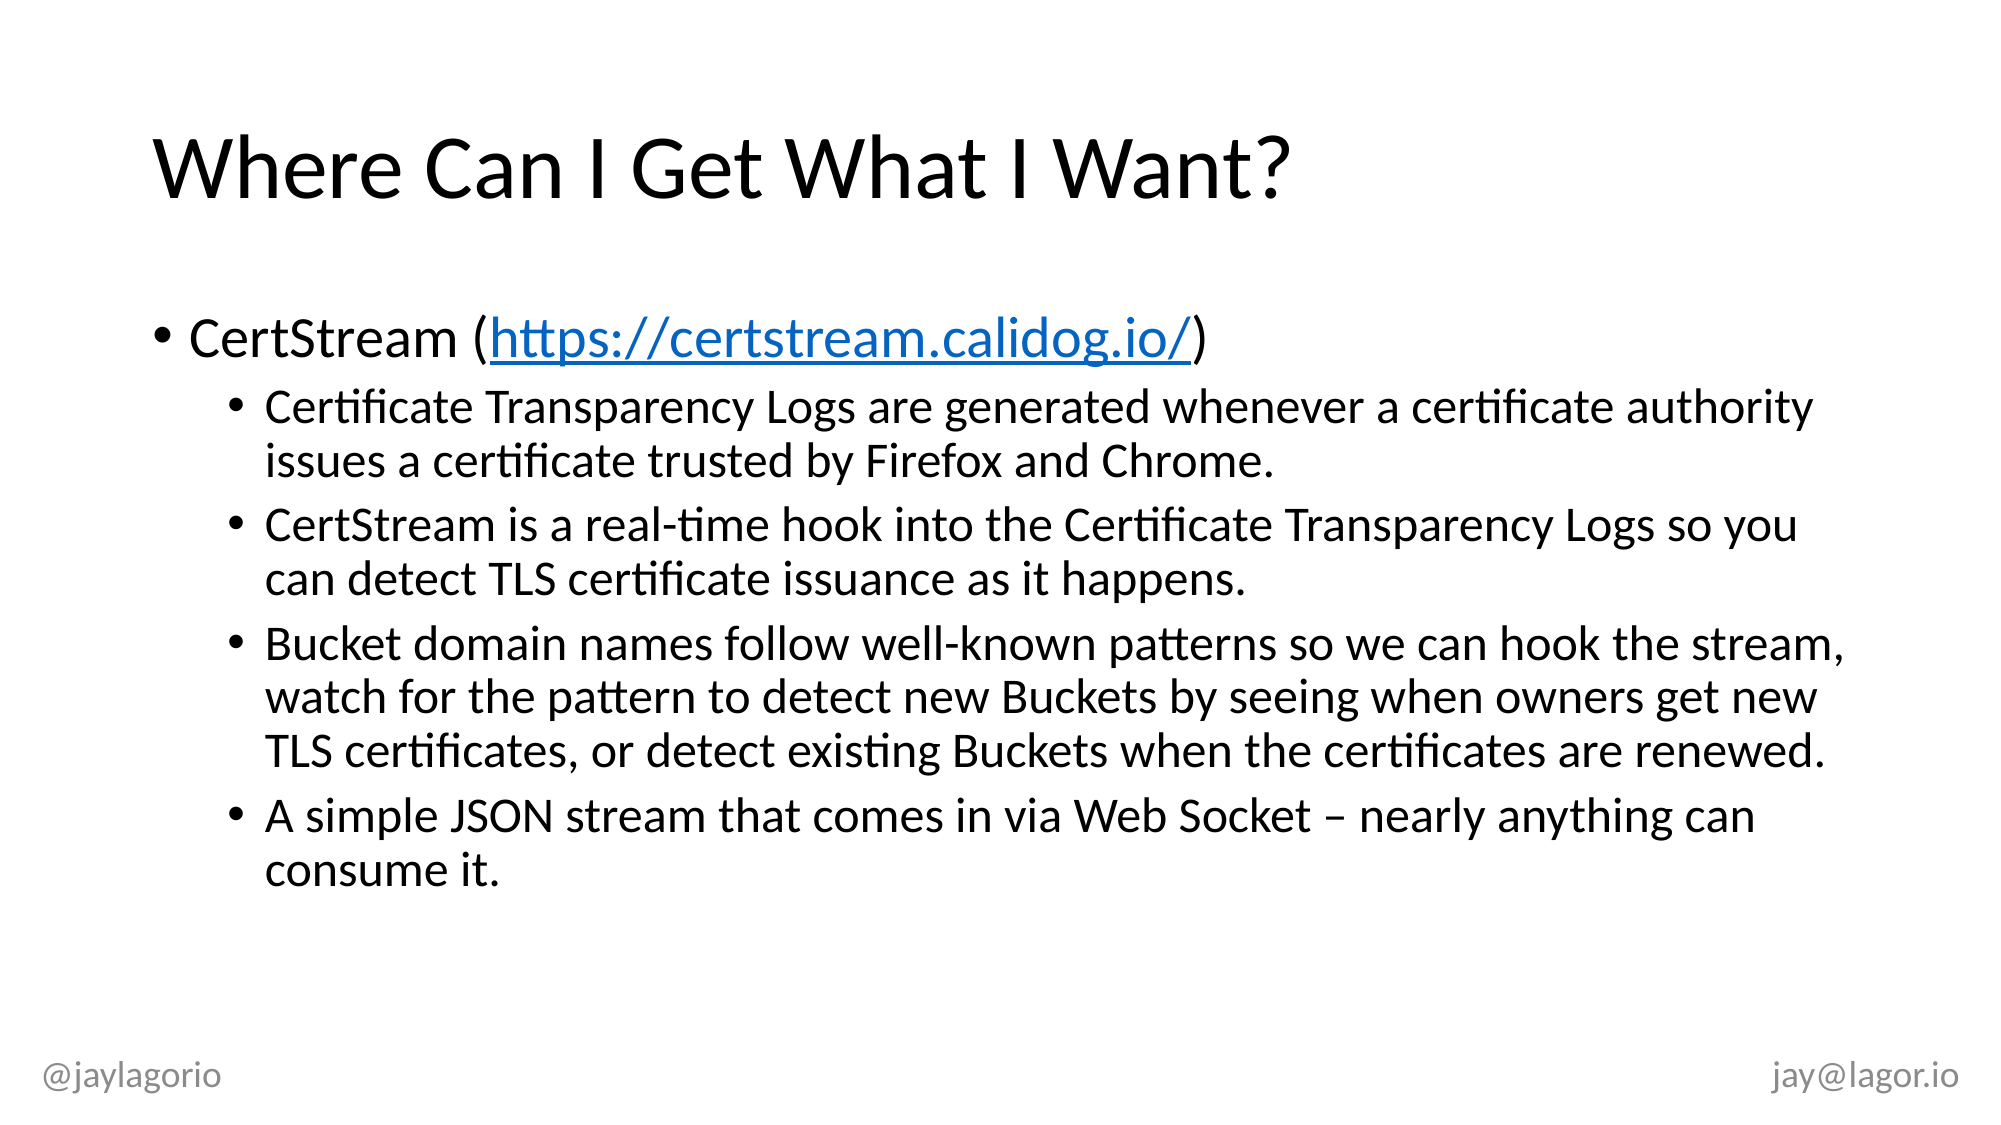

# Where Can I Get What I Want?
CertStream (https://certstream.calidog.io/)
Certificate Transparency Logs are generated whenever a certificate authority issues a certificate trusted by Firefox and Chrome.
CertStream is a real-time hook into the Certificate Transparency Logs so you can detect TLS certificate issuance as it happens.
Bucket domain names follow well-known patterns so we can hook the stream, watch for the pattern to detect new Buckets by seeing when owners get new TLS certificates, or detect existing Buckets when the certificates are renewed.
A simple JSON stream that comes in via Web Socket – nearly anything can consume it.